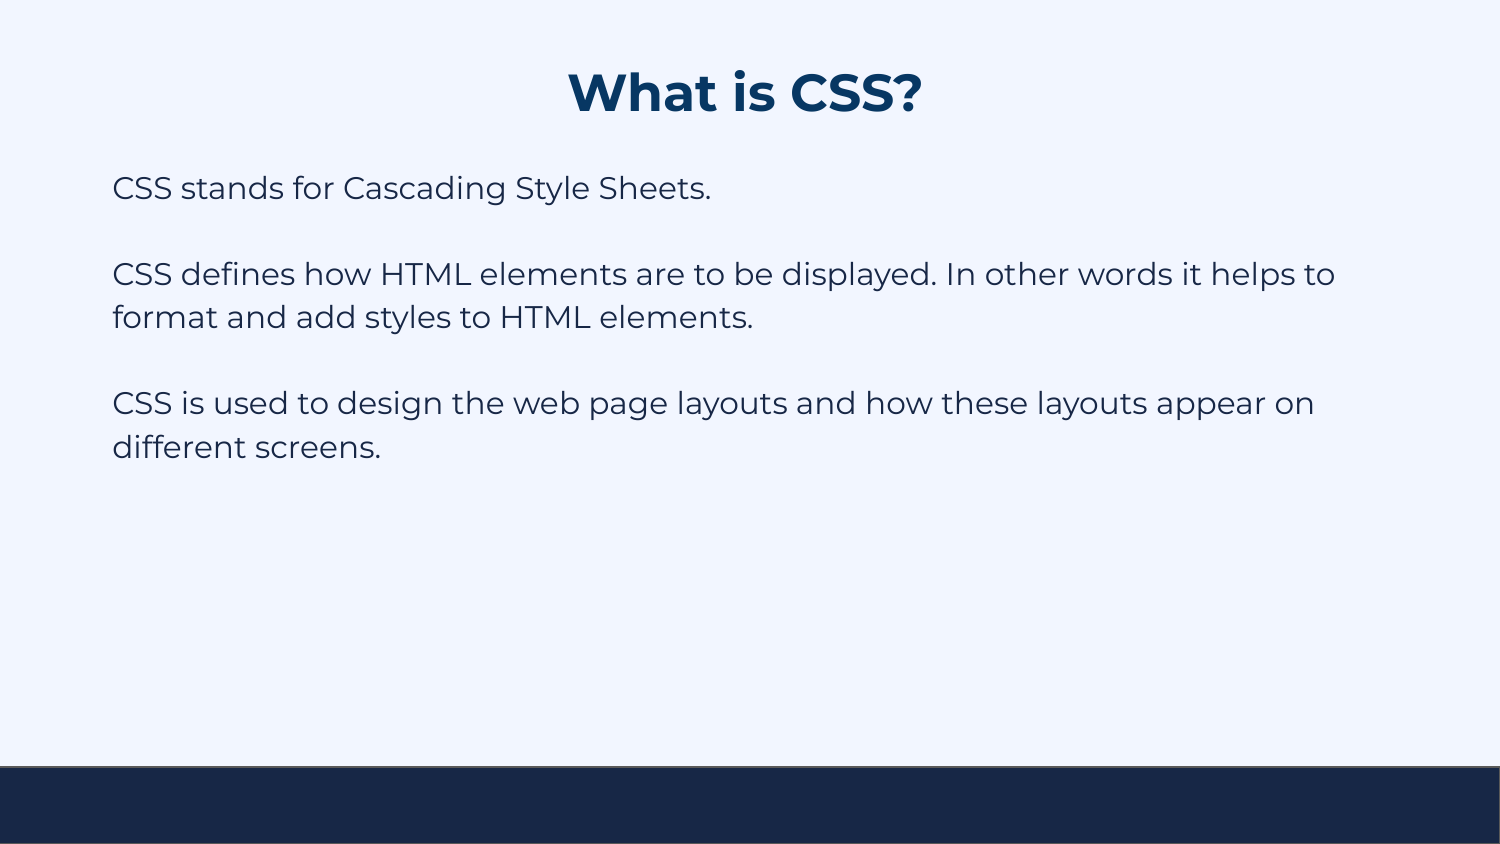

# What is CSS?
CSS stands for Cascading Style Sheets.

CSS defines how HTML elements are to be displayed. In other words it helps to format and add styles to HTML elements.

CSS is used to design the web page layouts and how these layouts appear on different screens.